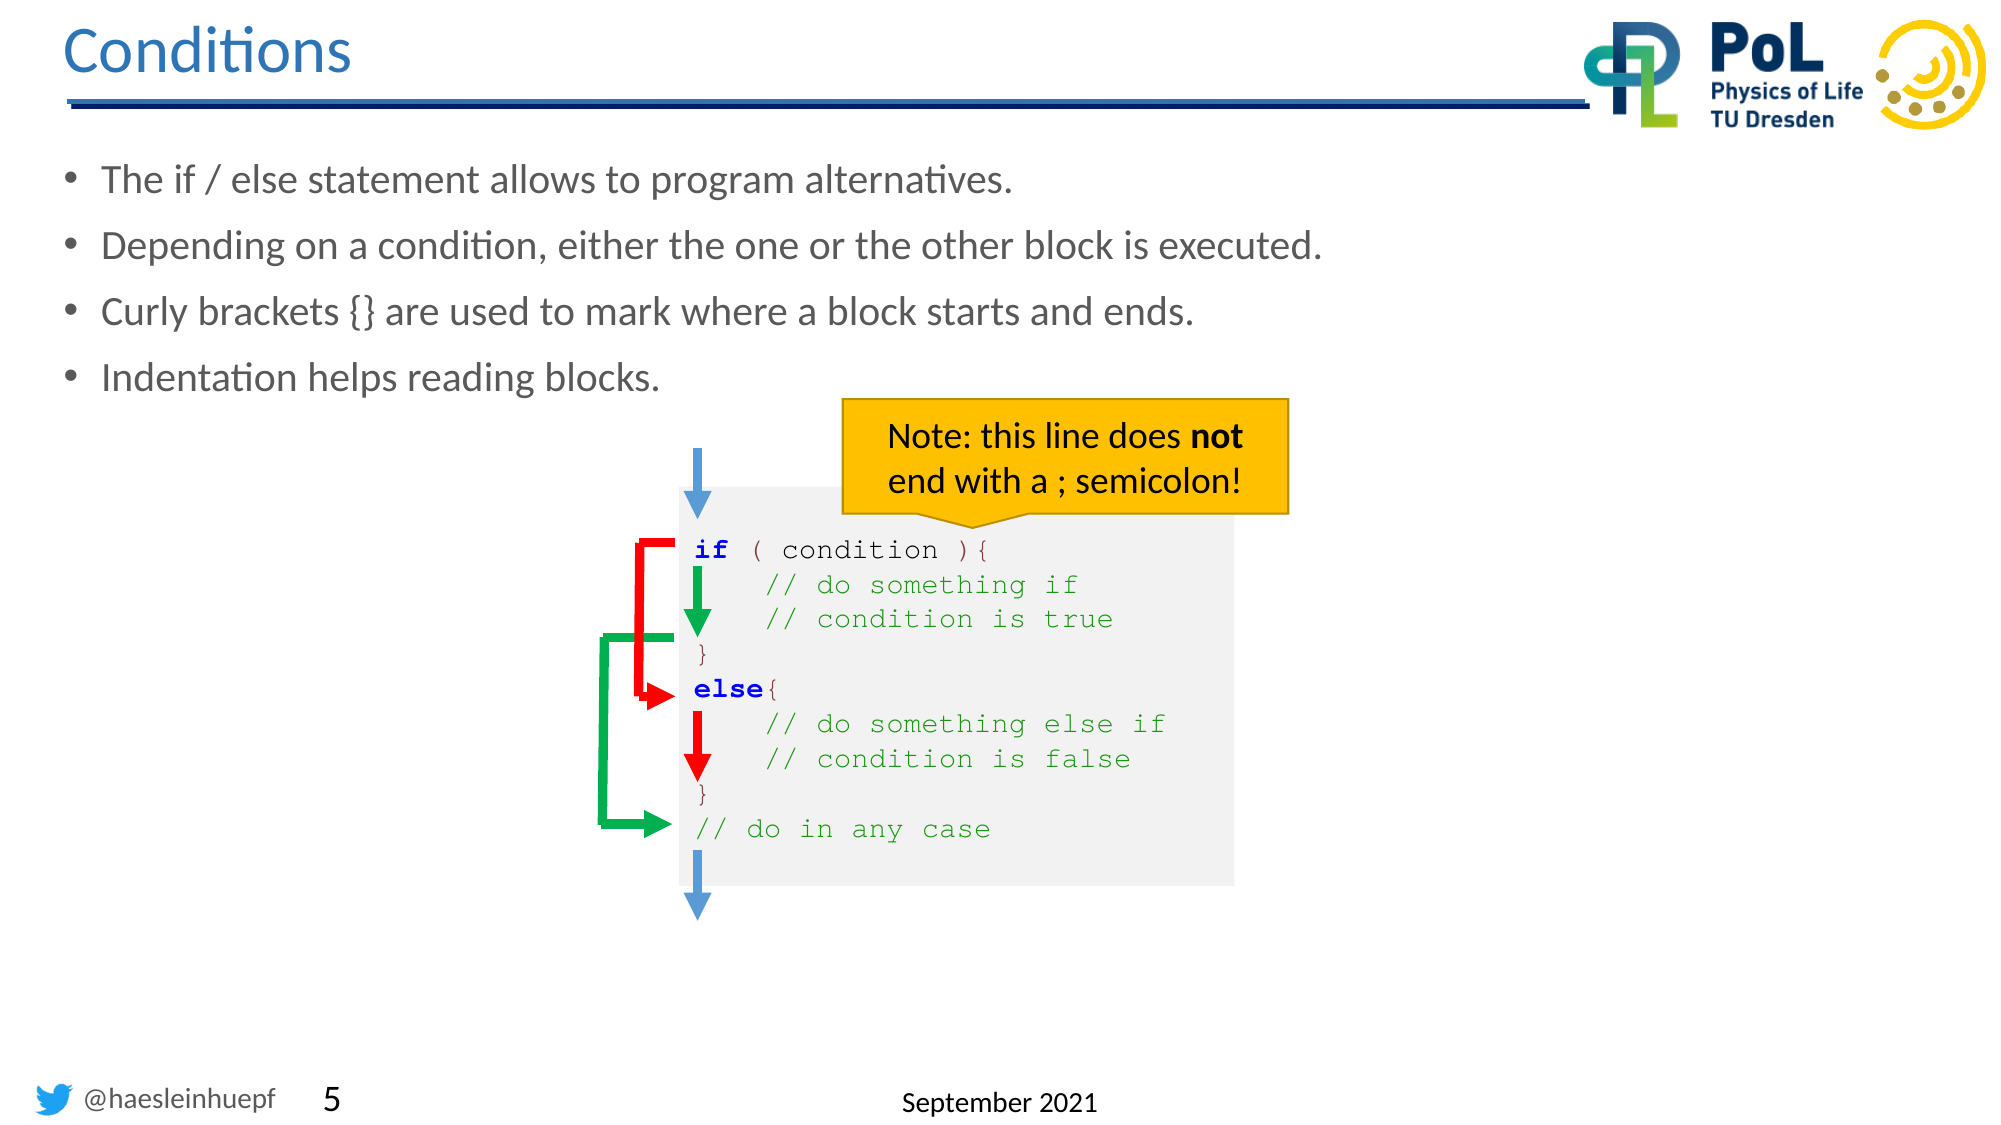

# Conditions
The if / else statement allows to program alternatives.
Depending on a condition, either the one or the other block is executed.
Curly brackets {} are used to mark where a block starts and ends.
Indentation helps reading blocks.
Note: this line does not end with a ; semicolon!

if ( condition ){
    // do something if
    // condition is true
}
else{
    // do something else if
    // condition is false
}
// do in any case